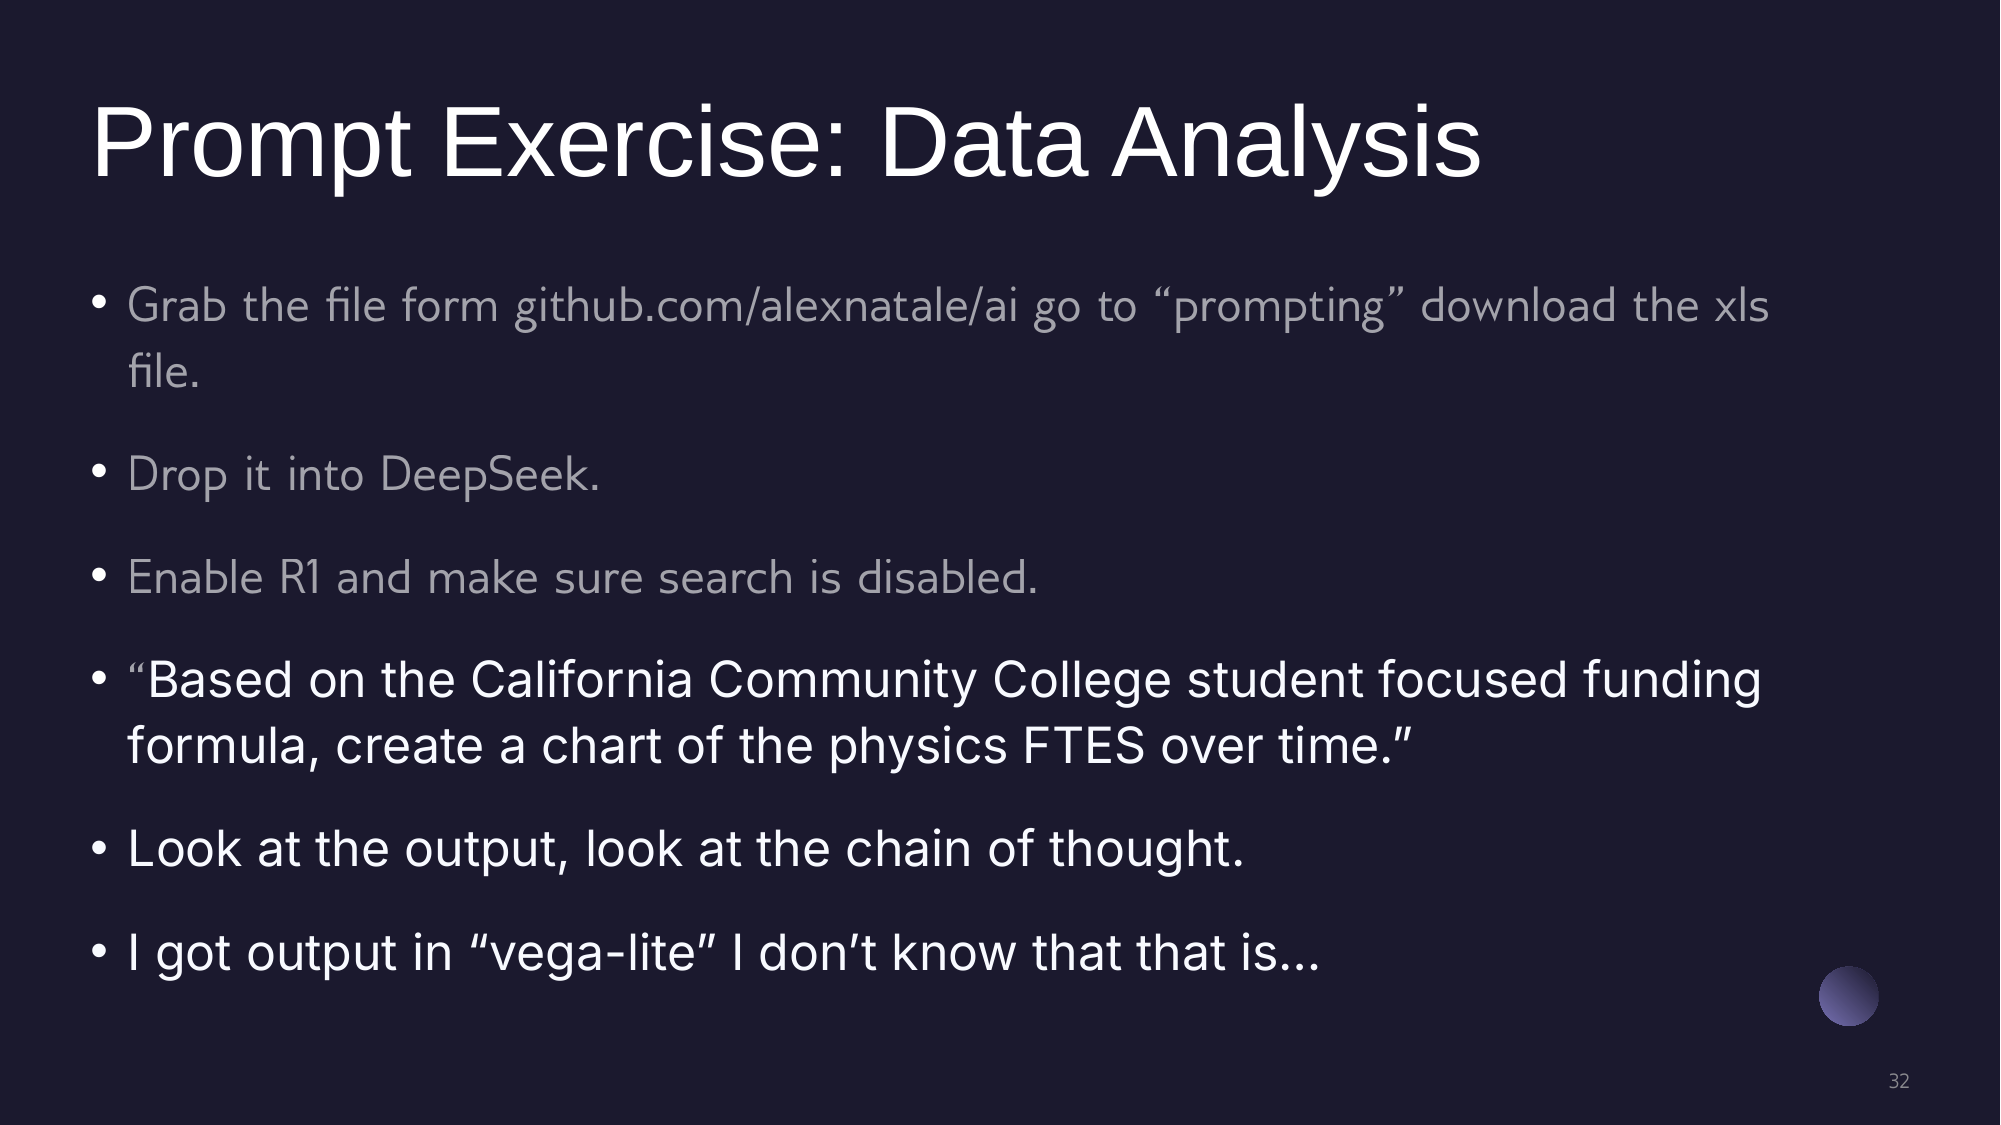

# Prompt Exercise: Data Analysis
Grab the file form github.com/alexnatale/ai go to “prompting” download the xls file.
Drop it into DeepSeek.
Enable R1 and make sure search is disabled.
“Based on the California Community College student focused funding formula, create a chart of the physics FTES over time.”
Look at the output, look at the chain of thought.
I got output in “vega-lite” I don’t know that that is…

32